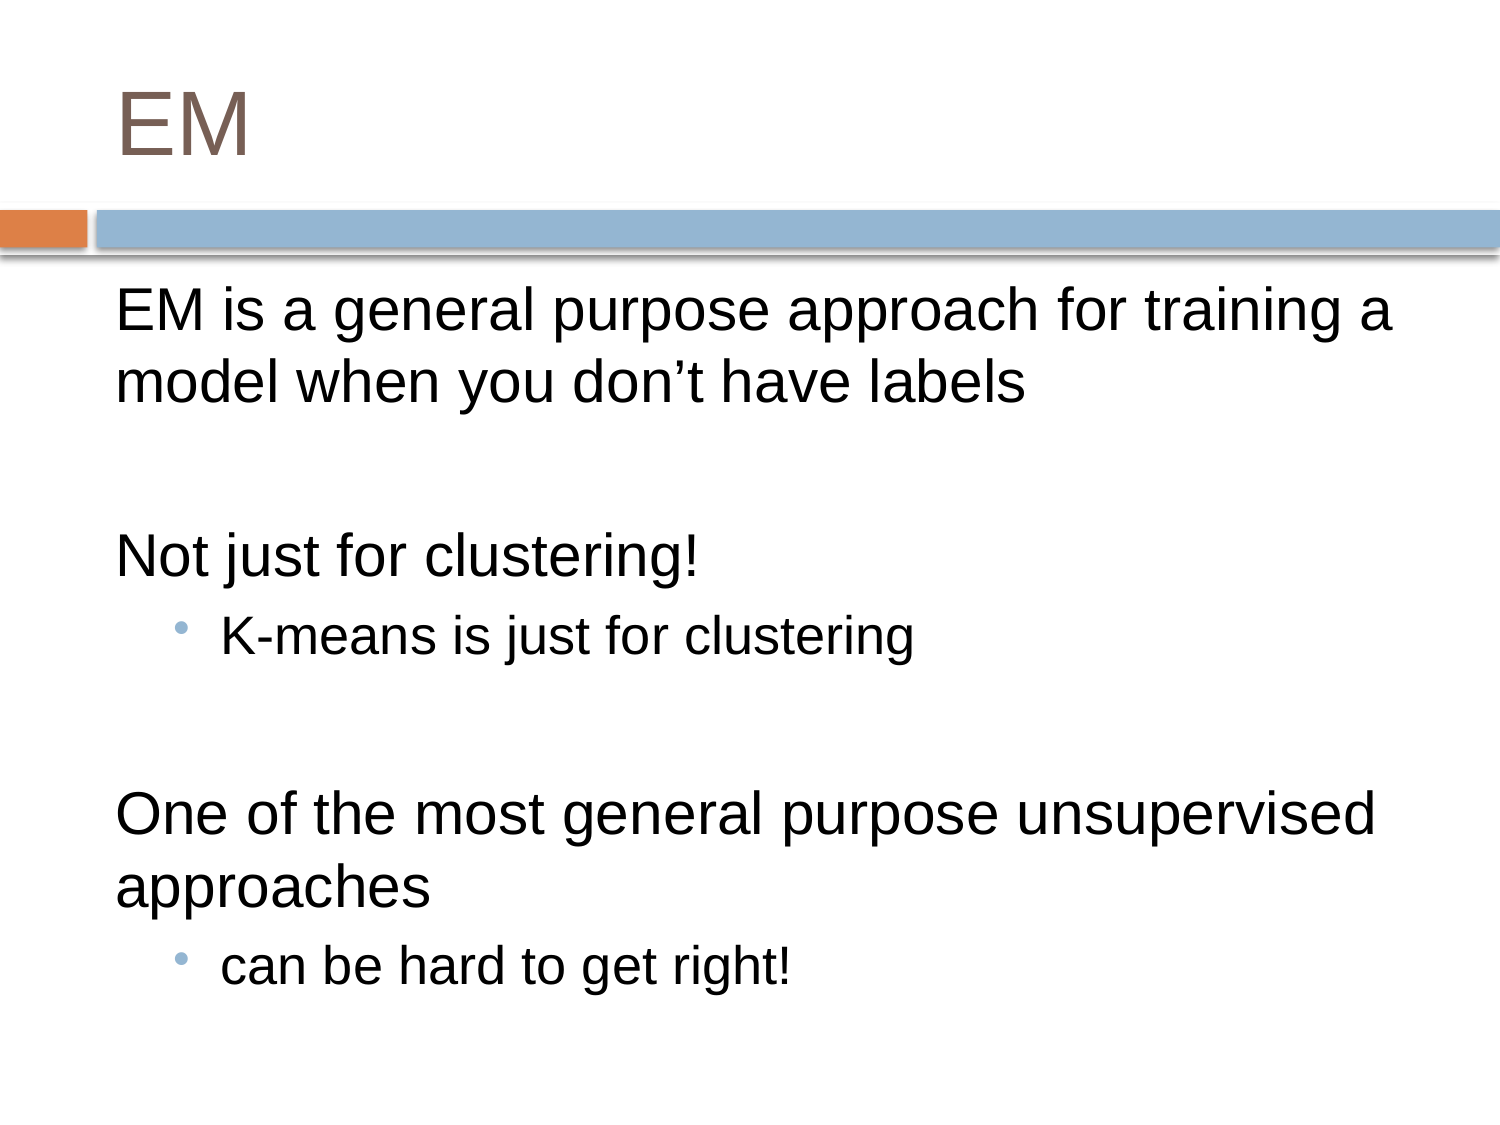

# EM
EM is a general purpose approach for training a model when you don’t have labels

Not just for clustering!
K-means is just for clustering

One of the most general purpose unsupervised approaches
can be hard to get right!